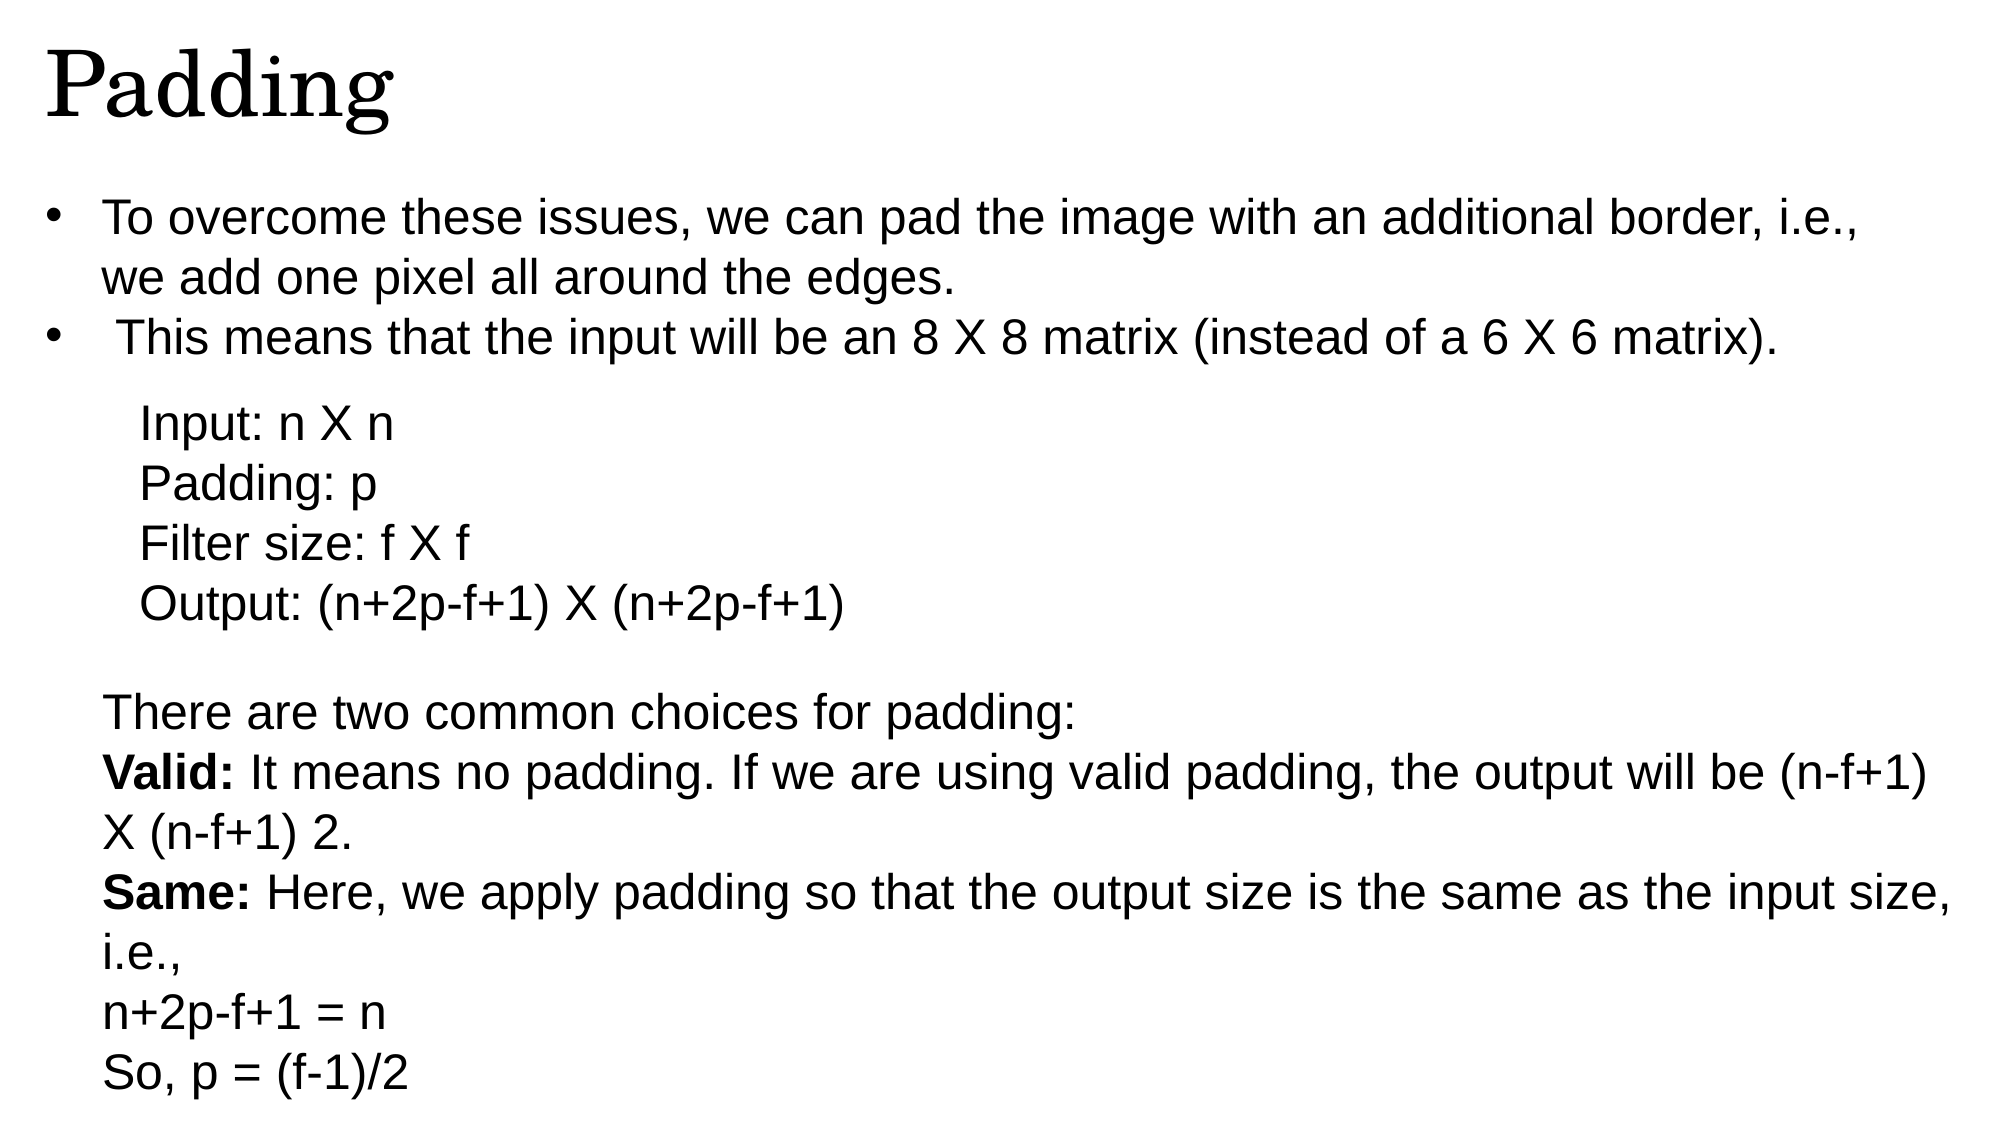

# Padding
To overcome these issues, we can pad the image with an additional border, i.e., we add one pixel all around the edges.
 This means that the input will be an 8 X 8 matrix (instead of a 6 X 6 matrix).
Input: n X n
Padding: p
Filter size: f X f
Output: (n+2p-f+1) X (n+2p-f+1)
There are two common choices for padding:
Valid: It means no padding. If we are using valid padding, the output will be (n-f+1) X (n-f+1) 2.
Same: Here, we apply padding so that the output size is the same as the input size, i.e.,
n+2p-f+1 = n
So, p = (f-1)/2